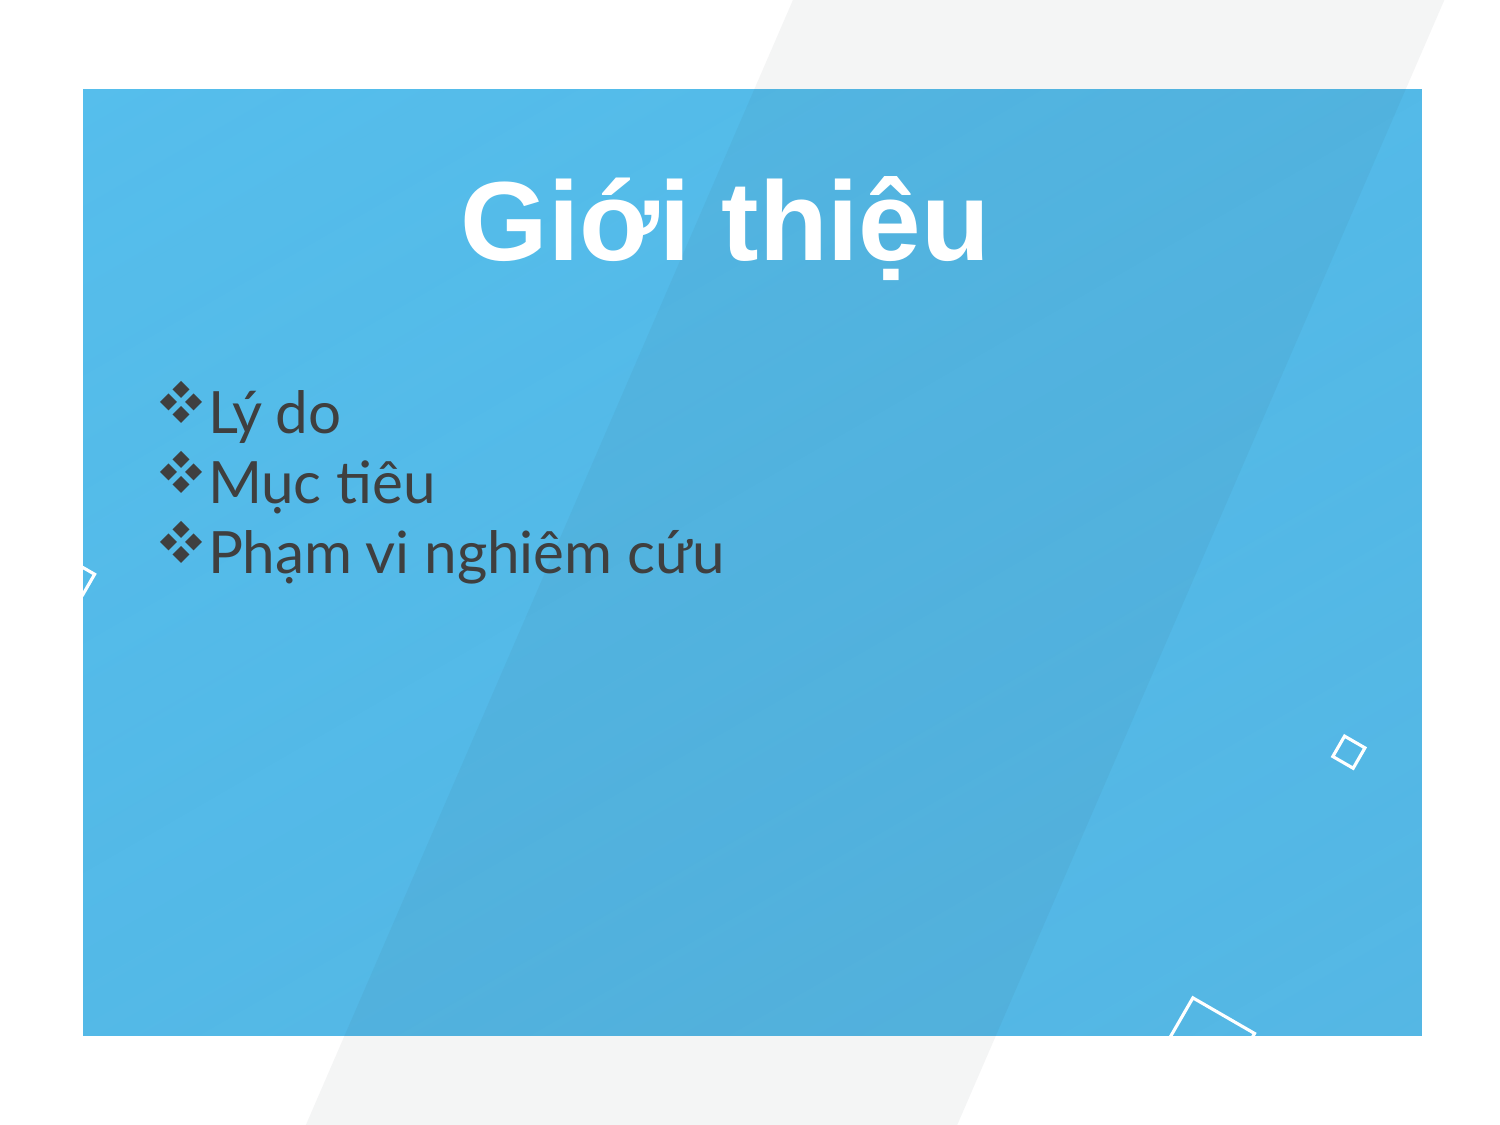

Giới thiệu

Lý do
Mục tiêu
Phạm vi nghiêm cứu